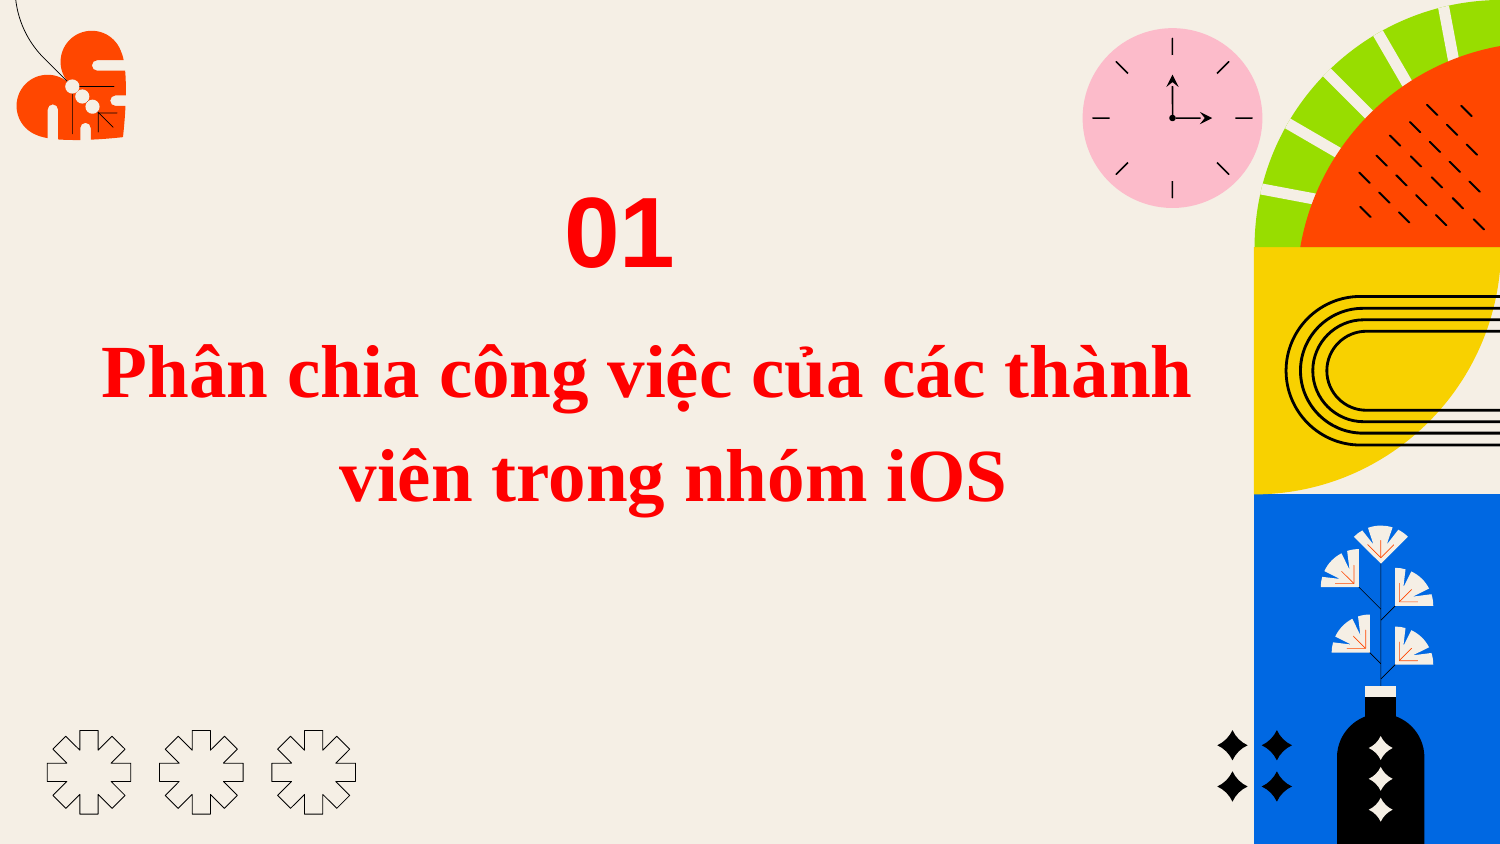

# 01

Phân chia công việc của các thành viên trong nhóm iOS